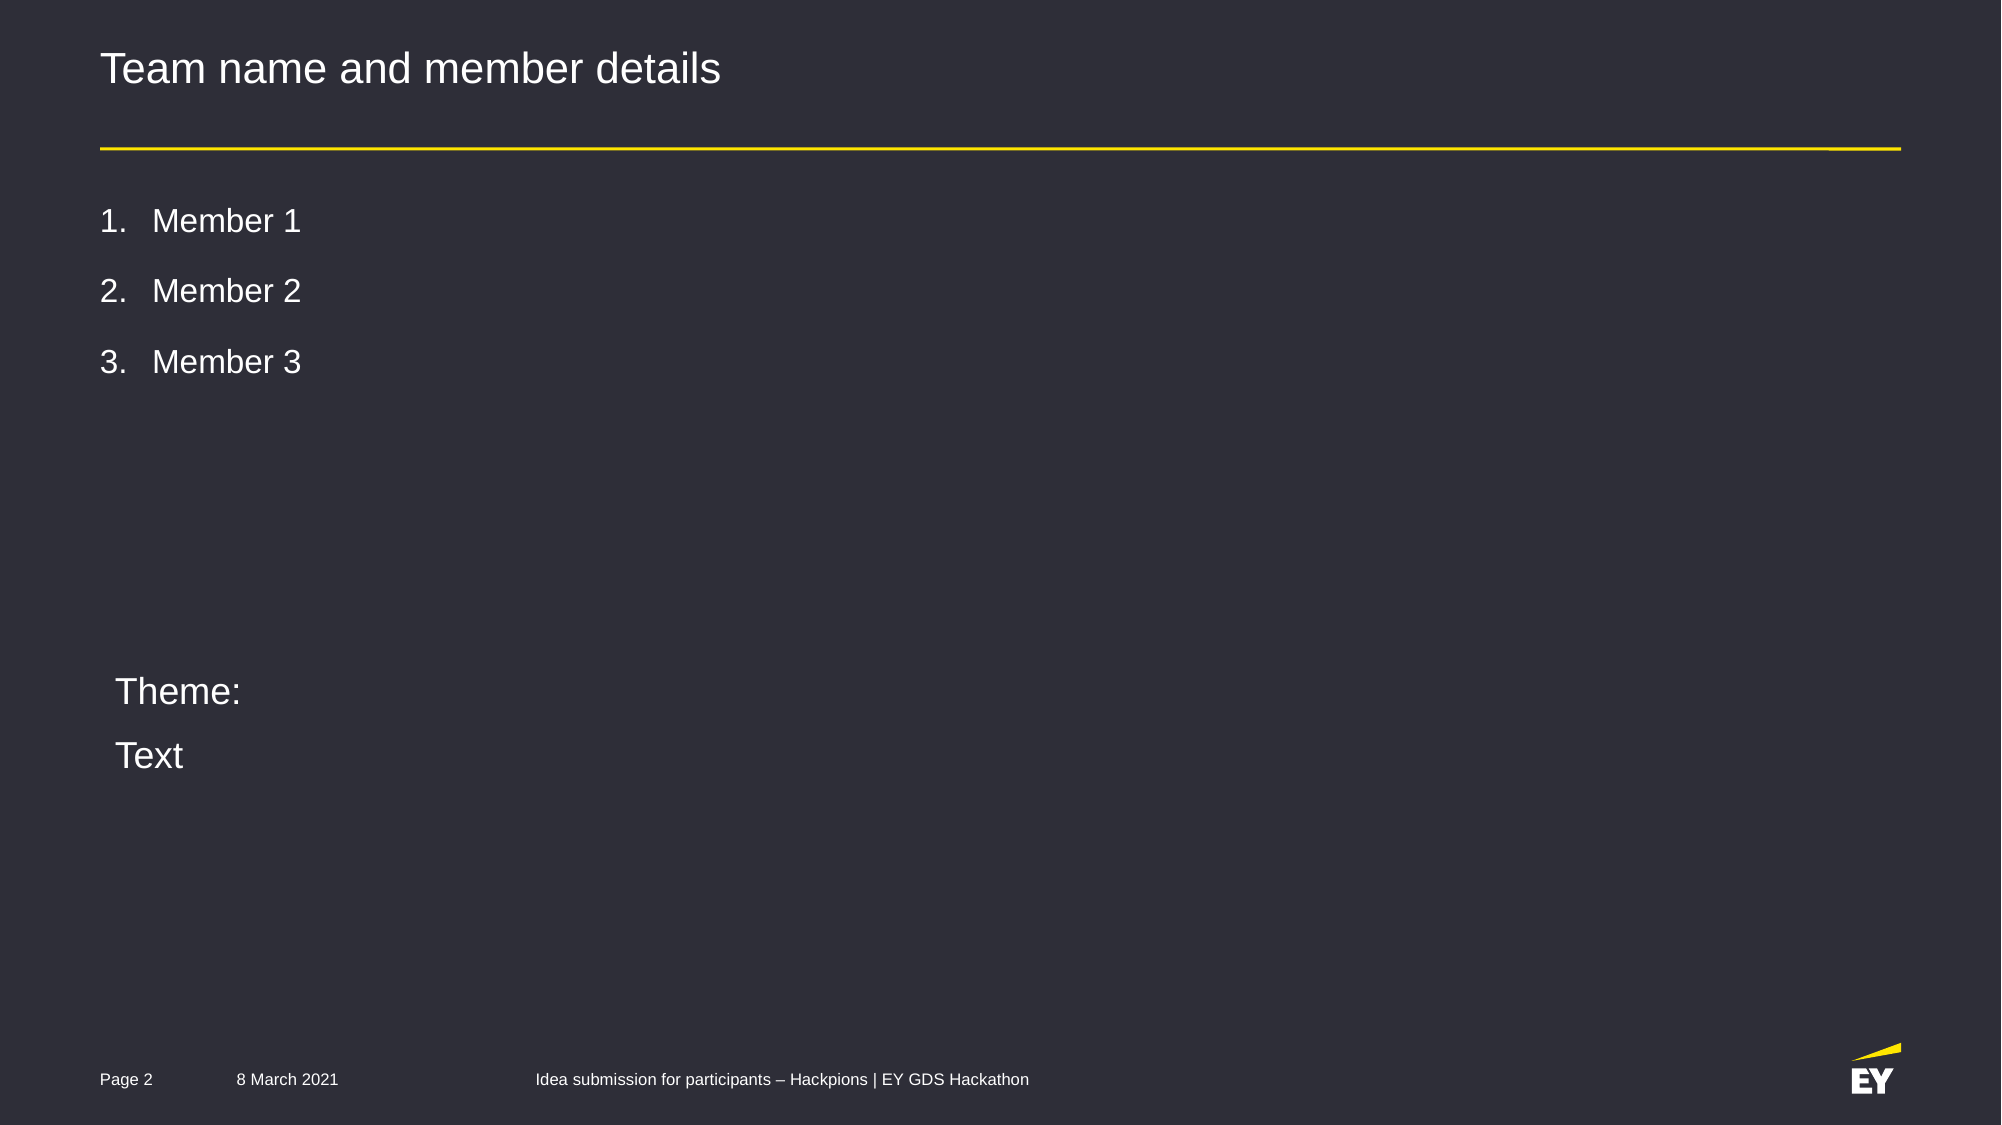

# Team name and member details
| 1. | Member 1 |
| --- | --- |
| 2. | Member 2 |
| 3. | Member 3 |
Theme:
Text